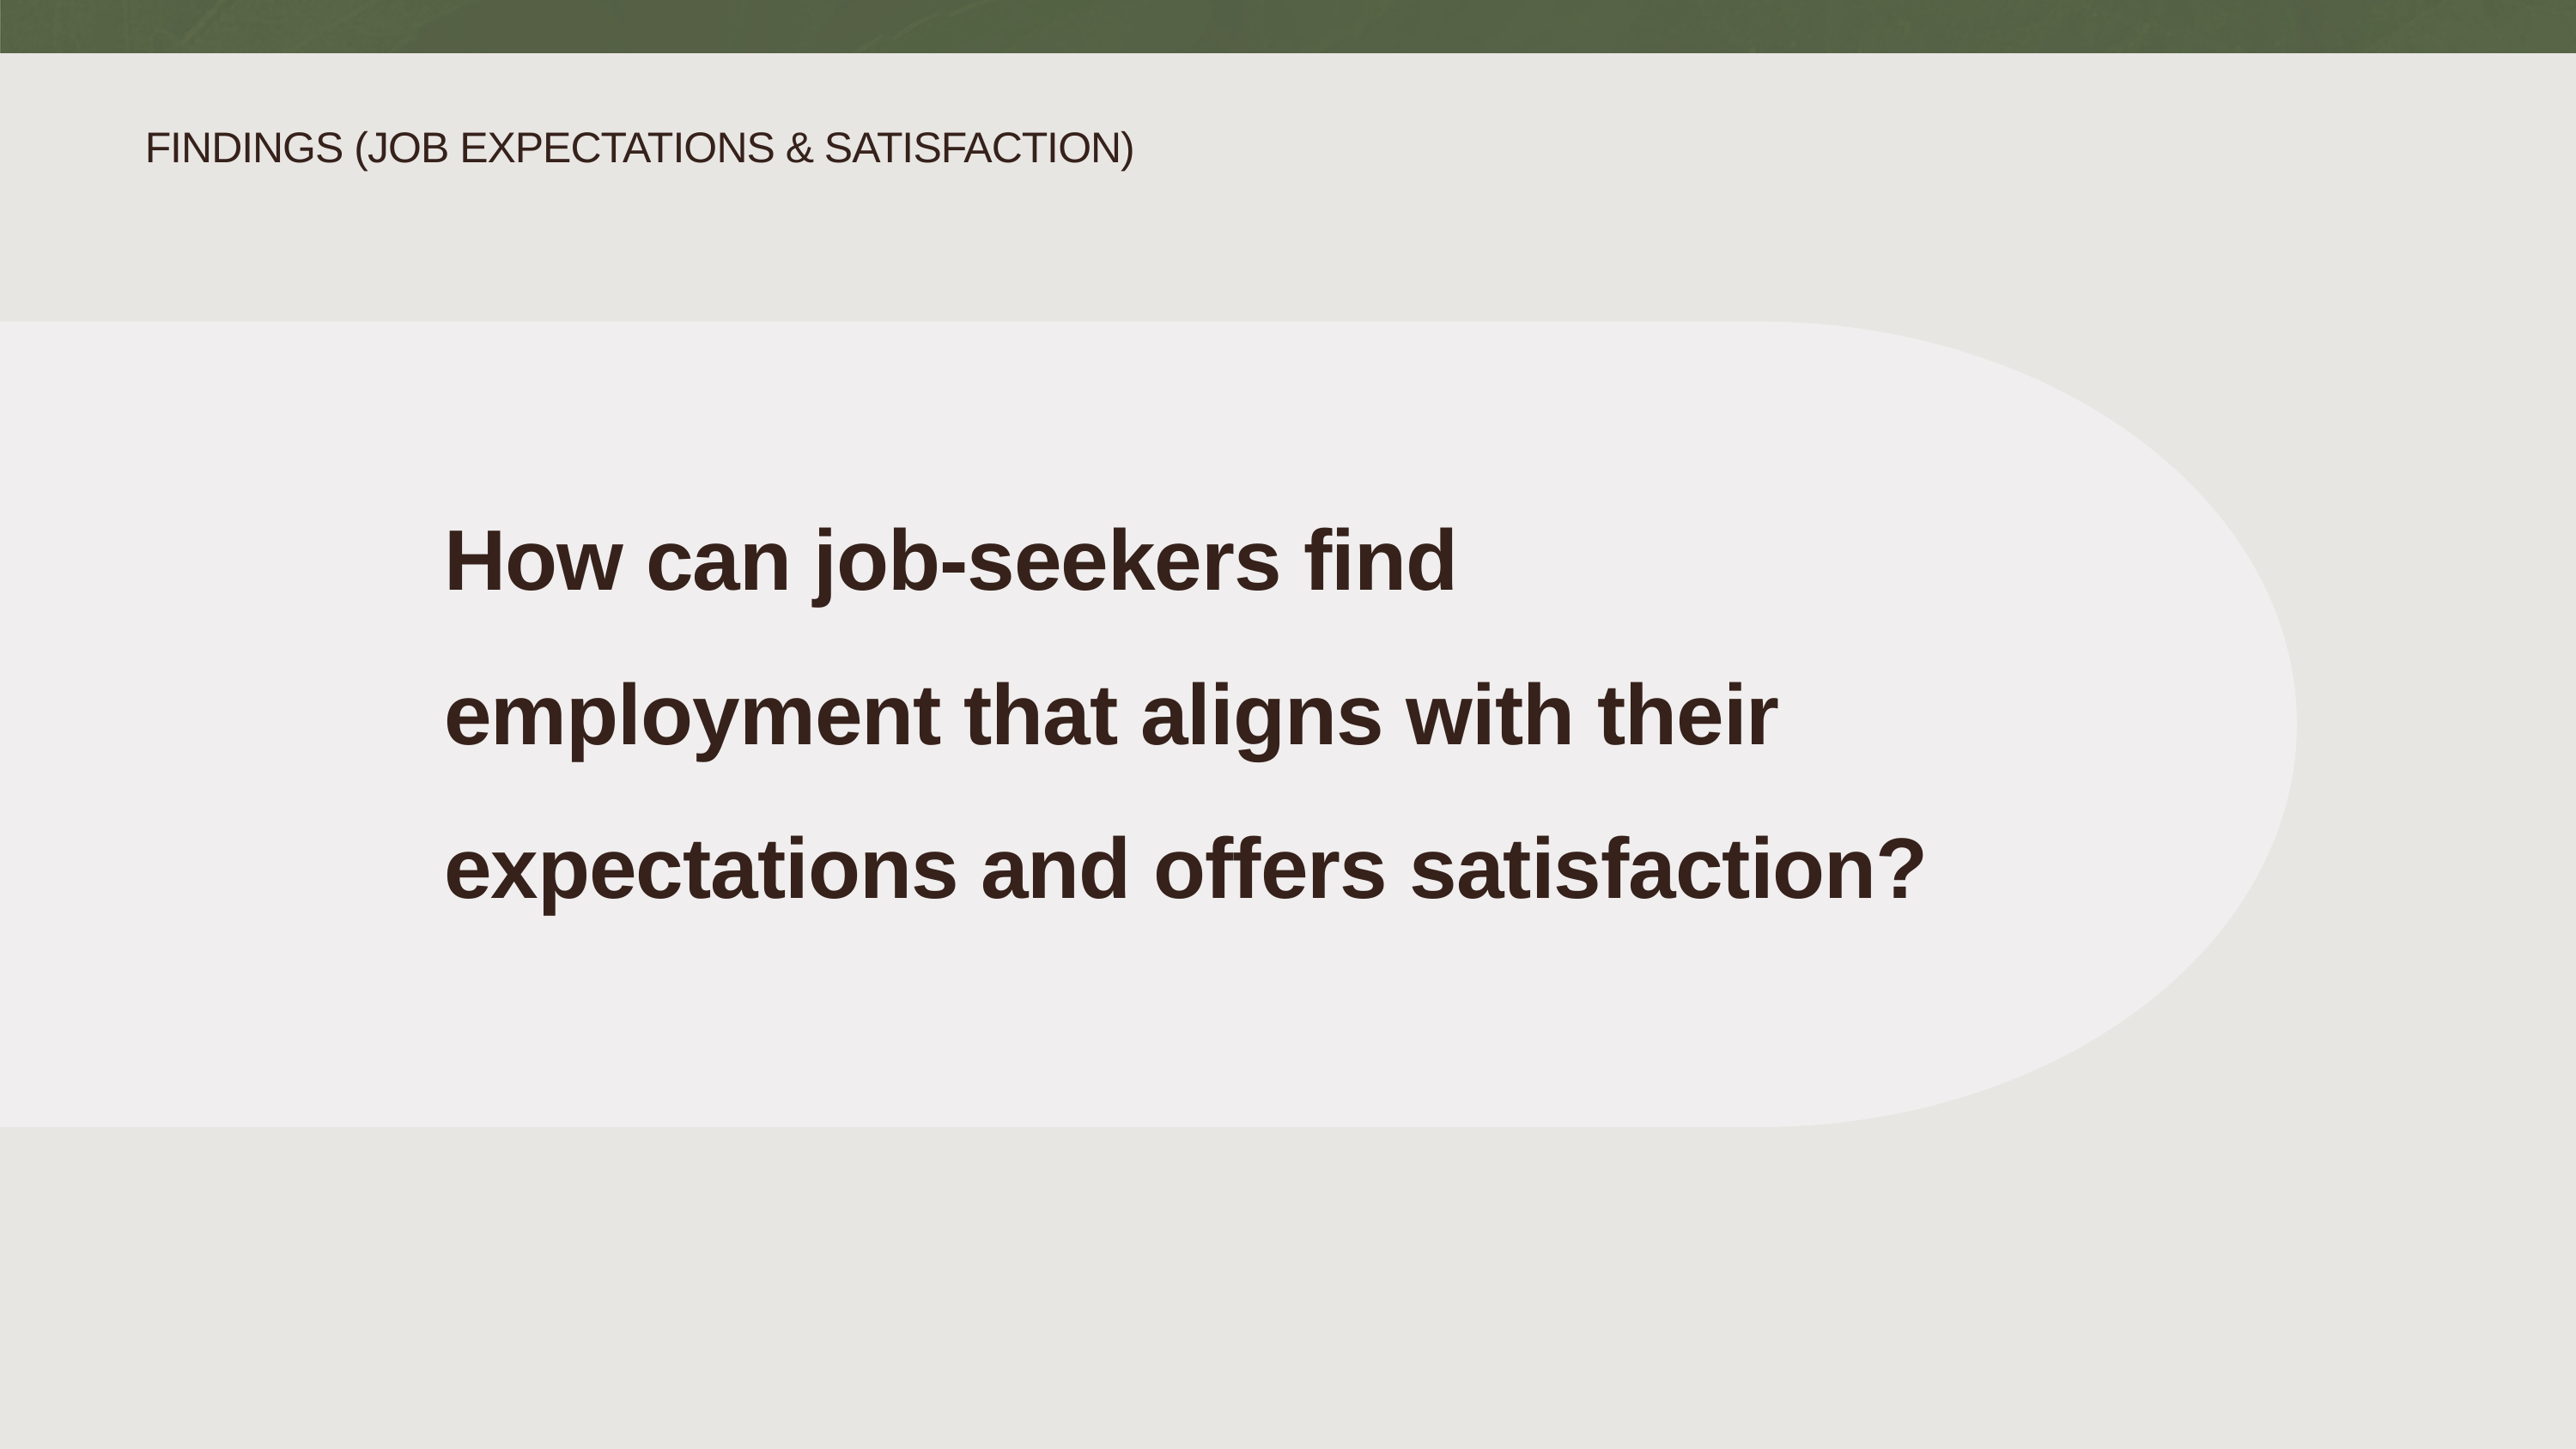

FINDINGS (JOB EXPECTATIONS & SATISFACTION)

How can job-seekers find employment that aligns with their expectations and offers satisfaction?